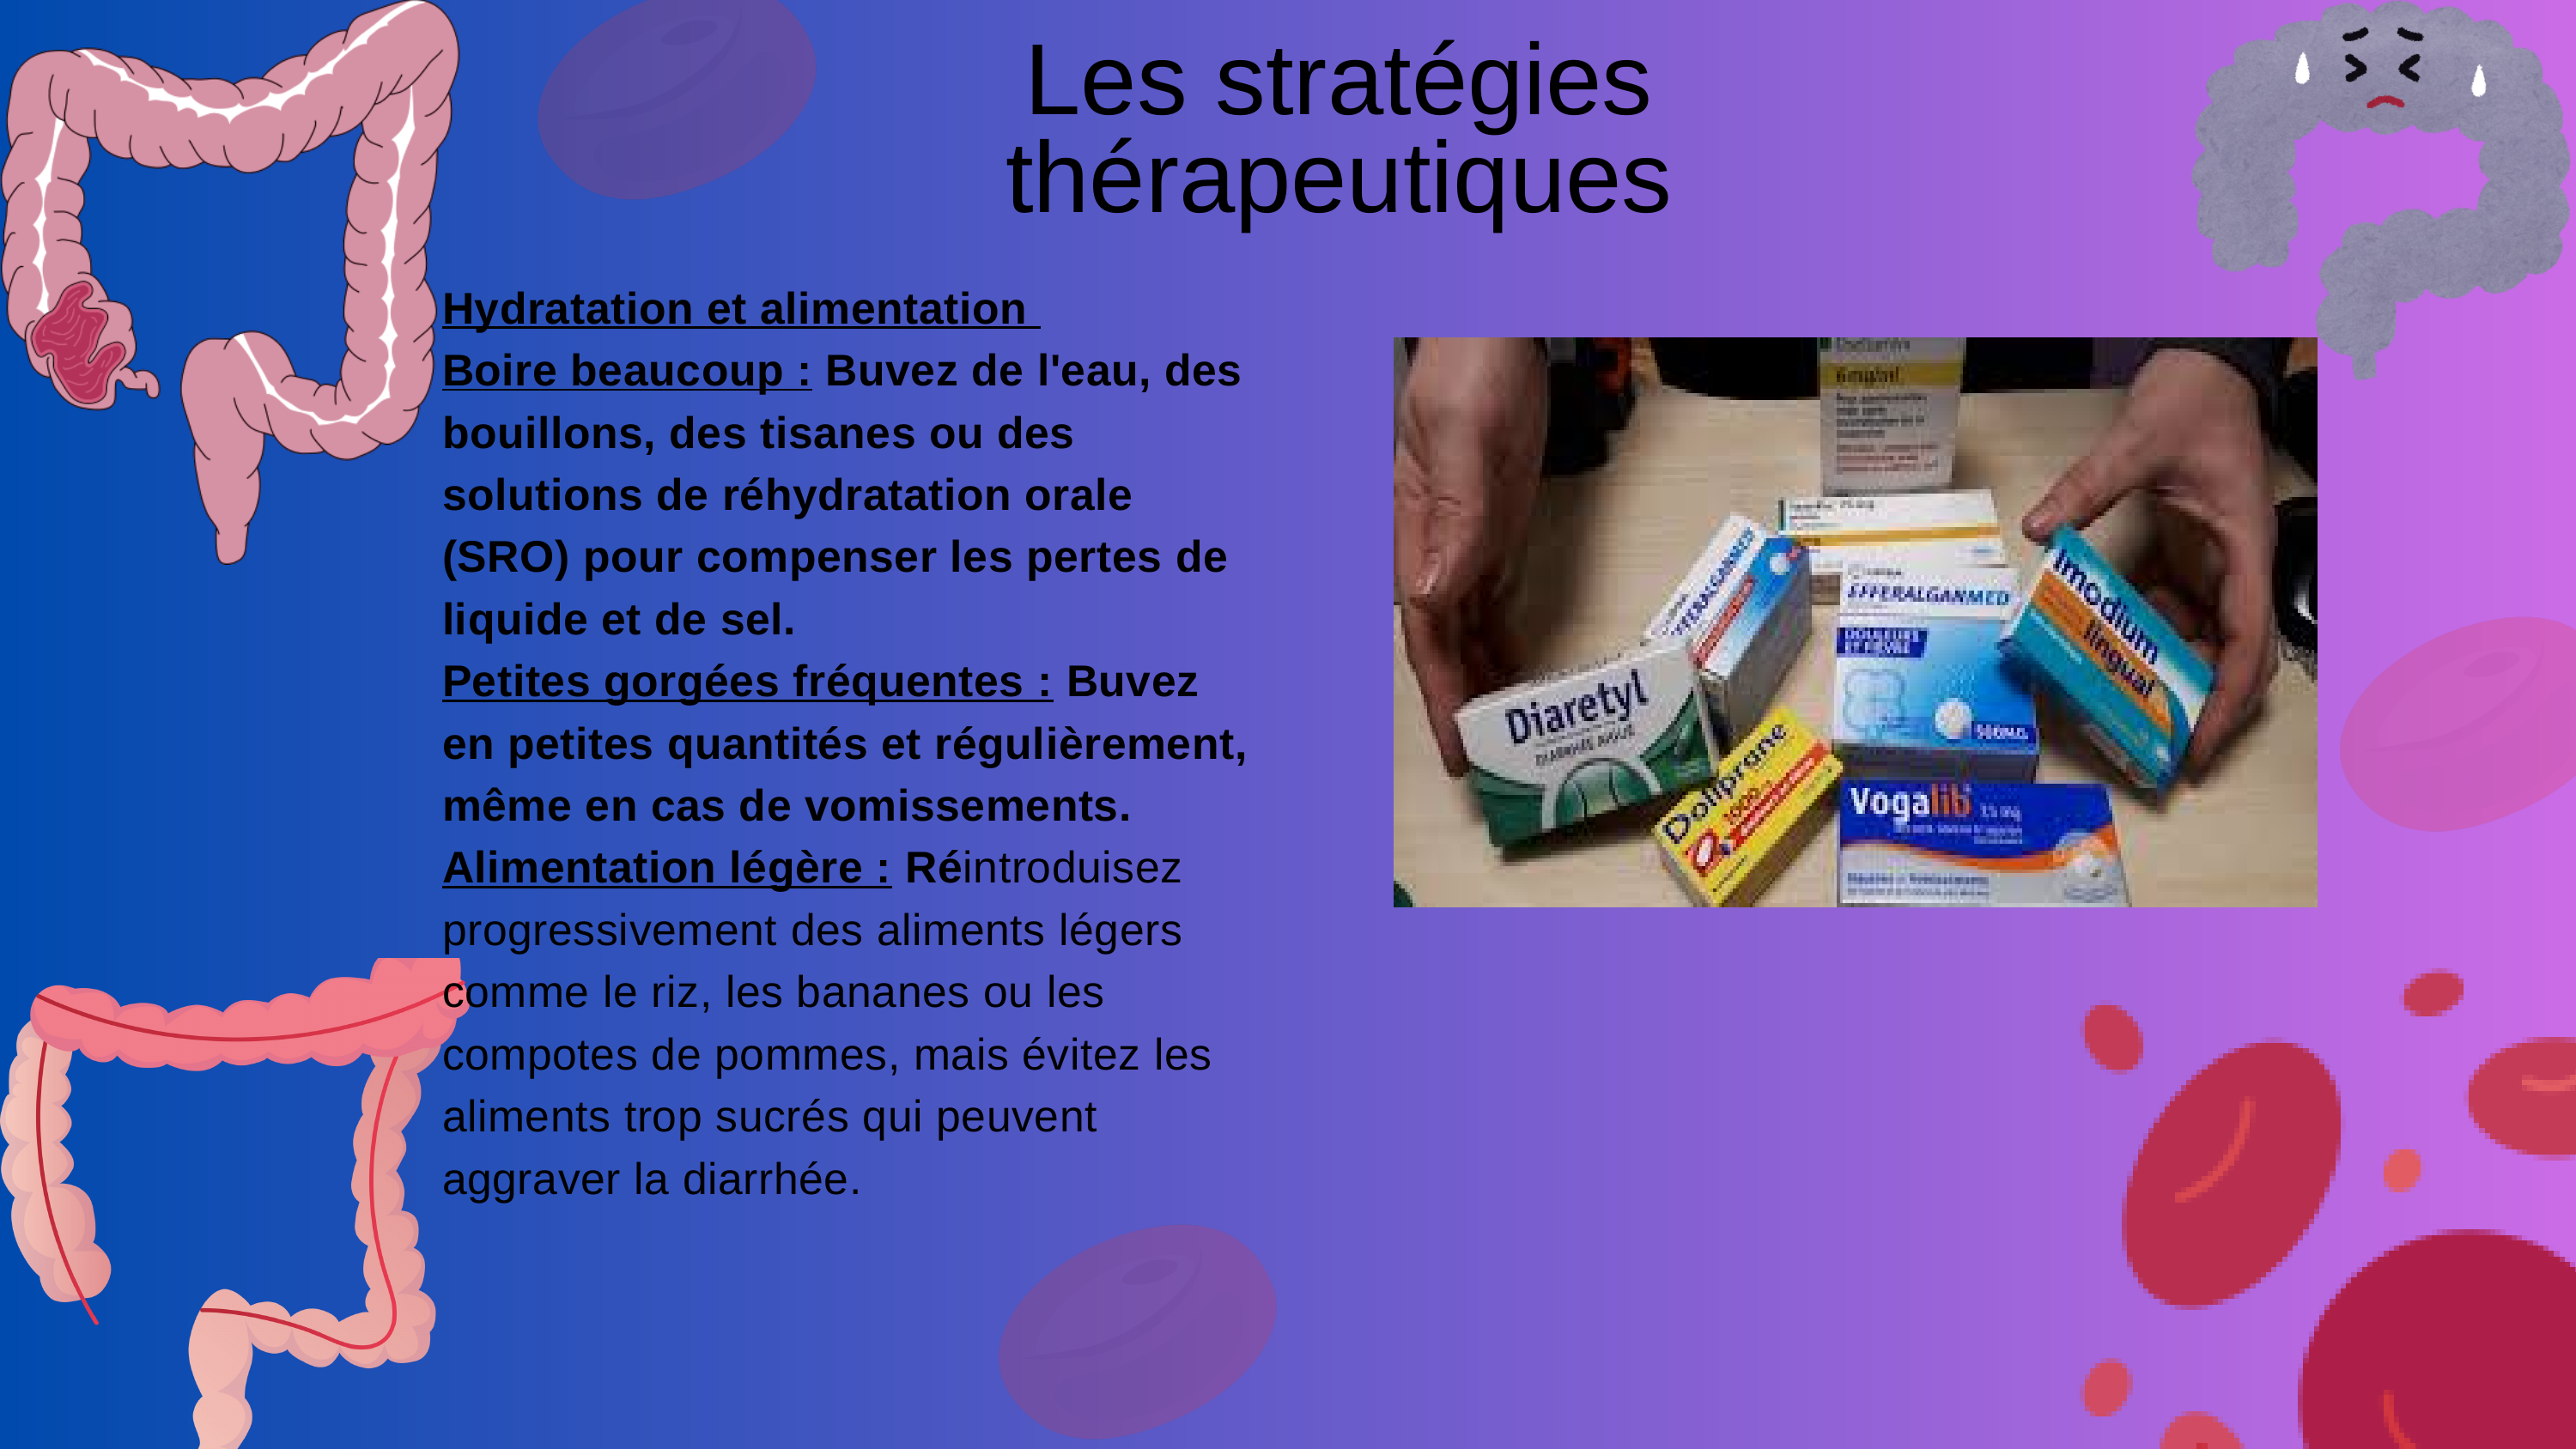

Les stratégies thérapeutiques
Hydratation et alimentation
Boire beaucoup : Buvez de l'eau, des bouillons, des tisanes ou des solutions de réhydratation orale (SRO) pour compenser les pertes de liquide et de sel.
Petites gorgées fréquentes : Buvez en petites quantités et régulièrement, même en cas de vomissements.
Alimentation légère : Réintroduisez progressivement des aliments légers comme le riz, les bananes ou les compotes de pommes, mais évitez les aliments trop sucrés qui peuvent aggraver la diarrhée.